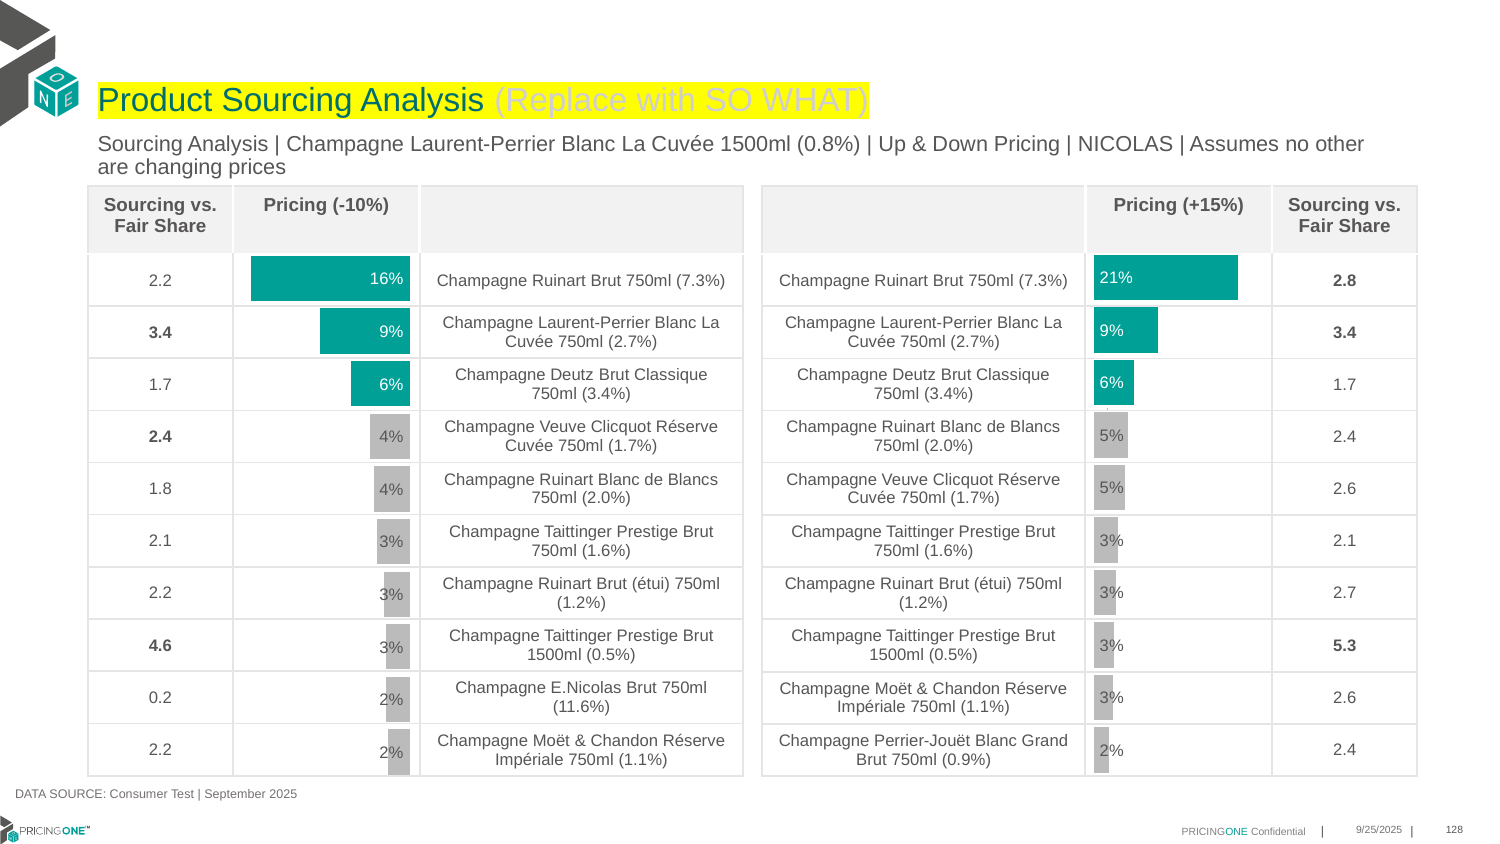

# Product Sourcing Analysis (Replace with SO WHAT)
Sourcing Analysis | Champagne Laurent-Perrier Blanc La Cuvée 1500ml (0.8%) | Up & Down Pricing | NICOLAS | Assumes no other are changing prices
| Sourcing vs. Fair Share | Pricing (-10%) |  |
| --- | --- | --- |
| 2.2 |  | Champagne Ruinart Brut 750ml (7.3%) |
| 3.4 |  | Champagne Laurent-Perrier Blanc La Cuvée 750ml (2.7%) |
| 1.7 |  | Champagne Deutz Brut Classique 750ml (3.4%) |
| 2.4 |  | Champagne Veuve Clicquot Réserve Cuvée 750ml (1.7%) |
| 1.8 |  | Champagne Ruinart Blanc de Blancs 750ml (2.0%) |
| 2.1 |  | Champagne Taittinger Prestige Brut 750ml (1.6%) |
| 2.2 |  | Champagne Ruinart Brut (étui) 750ml (1.2%) |
| 4.6 |  | Champagne Taittinger Prestige Brut 1500ml (0.5%) |
| 0.2 |  | Champagne E.Nicolas Brut 750ml (11.6%) |
| 2.2 |  | Champagne Moët & Chandon Réserve Impériale 750ml (1.1%) |
|  | Pricing (+15%) | Sourcing vs. Fair Share |
| --- | --- | --- |
| Champagne Ruinart Brut 750ml (7.3%) |  | 2.8 |
| Champagne Laurent-Perrier Blanc La Cuvée 750ml (2.7%) |  | 3.4 |
| Champagne Deutz Brut Classique 750ml (3.4%) |  | 1.7 |
| Champagne Ruinart Blanc de Blancs 750ml (2.0%) |  | 2.4 |
| Champagne Veuve Clicquot Réserve Cuvée 750ml (1.7%) |  | 2.6 |
| Champagne Taittinger Prestige Brut 750ml (1.6%) |  | 2.1 |
| Champagne Ruinart Brut (étui) 750ml (1.2%) |  | 2.7 |
| Champagne Taittinger Prestige Brut 1500ml (0.5%) |  | 5.3 |
| Champagne Moët & Chandon Réserve Impériale 750ml (1.1%) |  | 2.6 |
| Champagne Perrier-Jouët Blanc Grand Brut 750ml (0.9%) |  | 2.4 |

### Chart

| Category | Champagne Laurent-Perrier Blanc La Cuvée 1500ml (0.8%) |
|---|---|
| Champagne Ruinart Brut 750ml (7.3%) | 0.20884336164424946 |
| Champagne Laurent-Perrier Blanc La Cuvée 750ml (2.7%) | 0.09273070477665034 |
| Champagne Deutz Brut Classique 750ml (3.4%) | 0.05867347380593887 |
| Champagne Ruinart Blanc de Blancs 750ml (2.0%) | 0.04900317183223127 |
| Champagne Veuve Clicquot Réserve Cuvée 750ml (1.7%) | 0.04520299726231331 |
| Champagne Taittinger Prestige Brut 750ml (1.6%) | 0.03454518564514886 |
| Champagne Ruinart Brut (étui) 750ml (1.2%) | 0.03229682935681316 |
| Champagne Taittinger Prestige Brut 1500ml (0.5%) | 0.02909986934297505 |
| Champagne Moët & Chandon Réserve Impériale 750ml (1.1%) | 0.02761670704531748 |
| Champagne Perrier-Jouët Blanc Grand Brut 750ml (0.9%) | 0.022167554096326213 |

### Chart

| Category | Champagne Laurent-Perrier Blanc La Cuvée 1500ml (0.8%) |
|---|---|
| Champagne Ruinart Brut 750ml (7.3%) | 0.16350813326358538 |
| Champagne Laurent-Perrier Blanc La Cuvée 750ml (2.7%) | 0.0924511973021276 |
| Champagne Deutz Brut Classique 750ml (3.4%) | 0.06040844183277731 |
| Champagne Veuve Clicquot Réserve Cuvée 750ml (1.7%) | 0.04149712925107797 |
| Champagne Ruinart Blanc de Blancs 750ml (2.0%) | 0.03757922616284615 |
| Champagne Taittinger Prestige Brut 750ml (1.6%) | 0.034109784775240896 |
| Champagne Ruinart Brut (étui) 750ml (1.2%) | 0.026666457316349937 |
| Champagne Taittinger Prestige Brut 1500ml (0.5%) | 0.025209502229947698 |
| Champagne E.Nicolas Brut 750ml (11.6%) | 0.02481645376086779 |
| Champagne Moët & Chandon Réserve Impériale 750ml (1.1%) | 0.02329332562223985 |
DATA SOURCE: Consumer Test | September 2025

9/25/2025
128